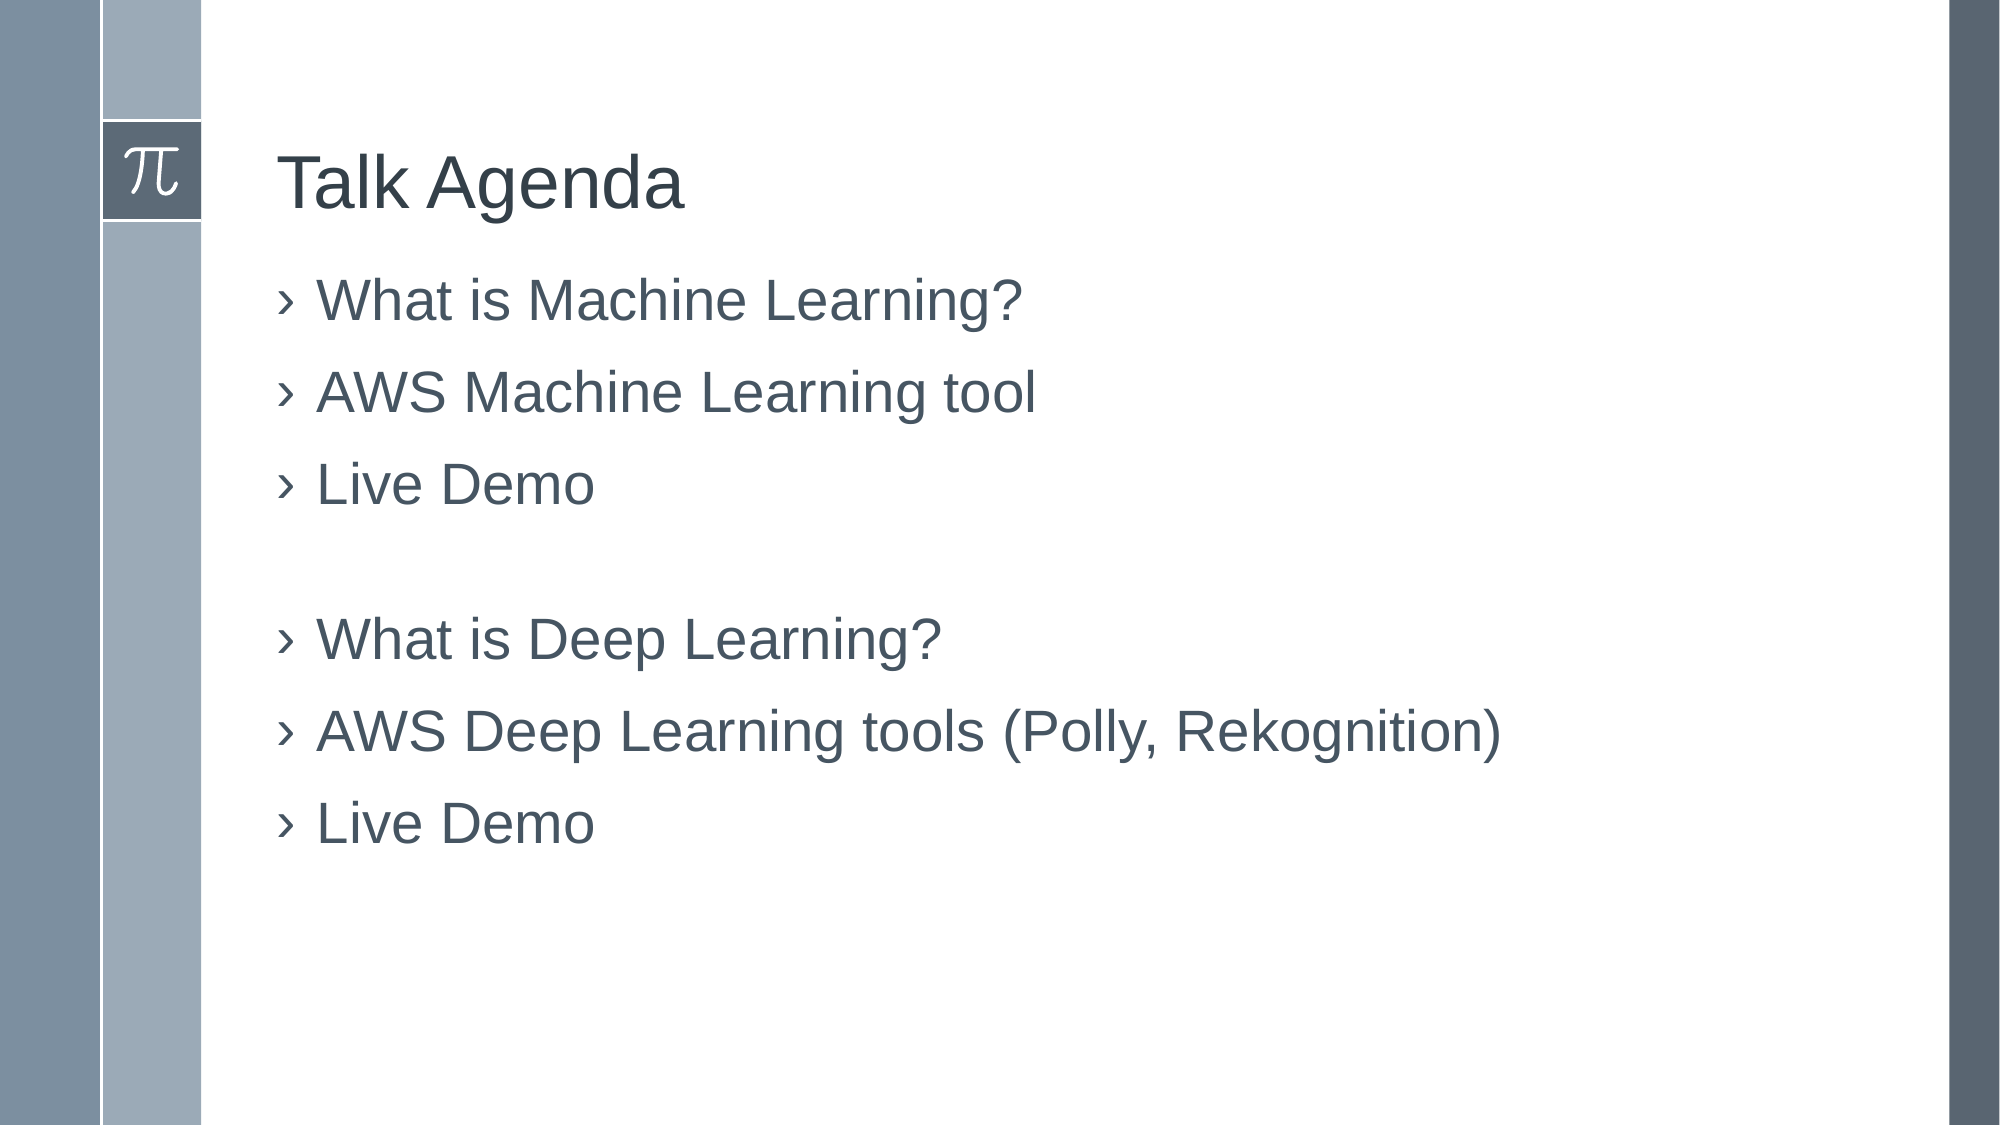

# Talk Agenda
What is Machine Learning?
AWS Machine Learning tool
Live Demo
What is Deep Learning?
AWS Deep Learning tools (Polly, Rekognition)
Live Demo